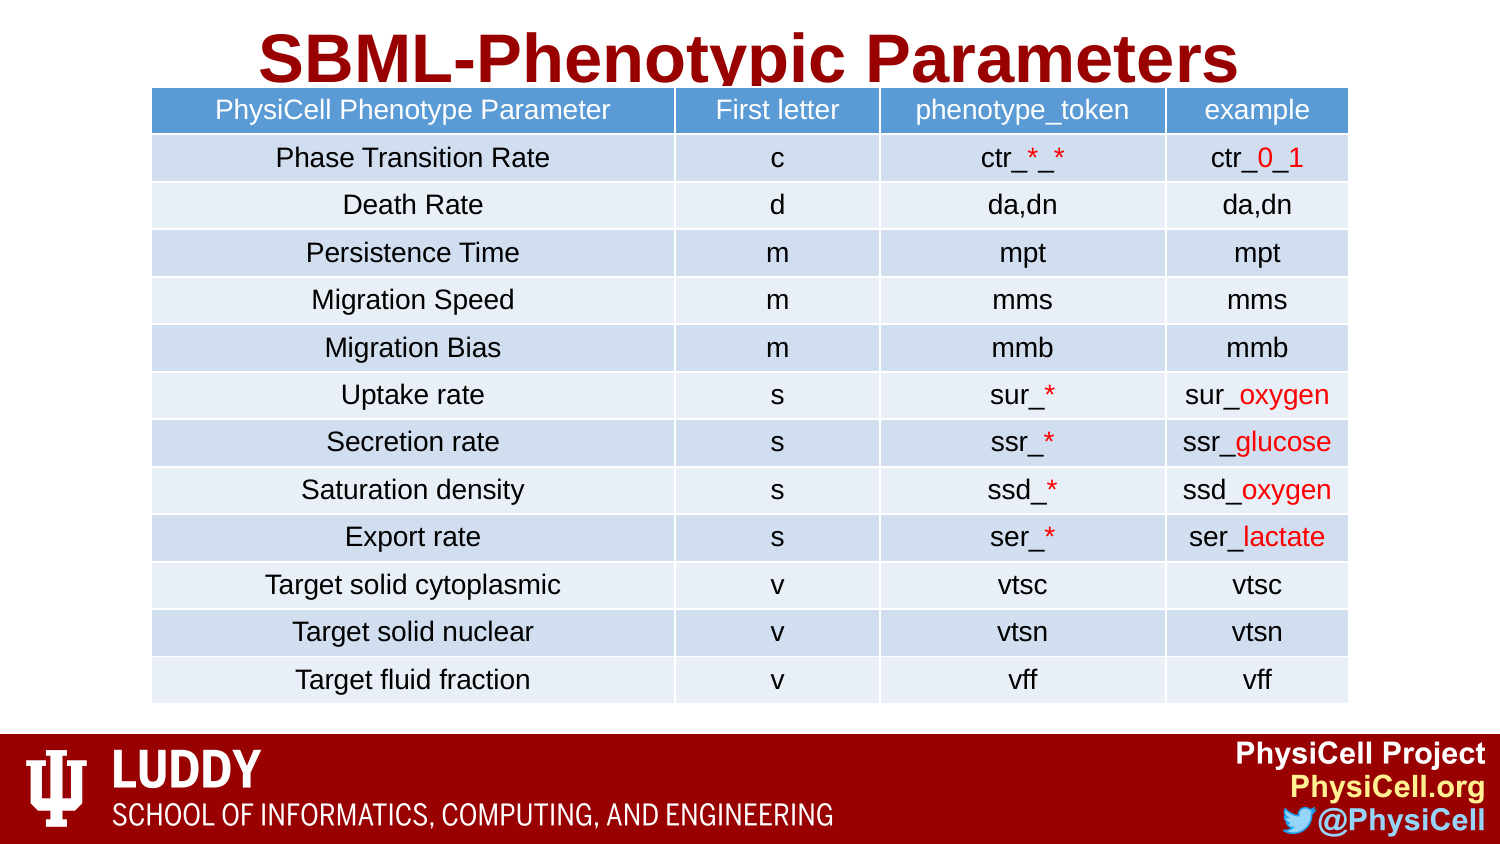

# SBML-Phenotypic Parameters
| PhysiCell Phenotype Parameter | First letter | phenotype\_token | example |
| --- | --- | --- | --- |
| Phase Transition Rate | c | ctr\_\*\_\* | ctr\_0\_1 |
| Death Rate | d | da,dn | da,dn |
| Persistence Time | m | mpt | mpt |
| Migration Speed | m | mms | mms |
| Migration Bias | m | mmb | mmb |
| Uptake rate | s | sur\_\* | sur\_oxygen |
| Secretion rate | s | ssr\_\* | ssr\_glucose |
| Saturation density | s | ssd\_\* | ssd\_oxygen |
| Export rate | s | ser\_\* | ser\_lactate |
| Target solid cytoplasmic | v | vtsc | vtsc |
| Target solid nuclear | v | vtsn | vtsn |
| Target fluid fraction | v | vff | vff |